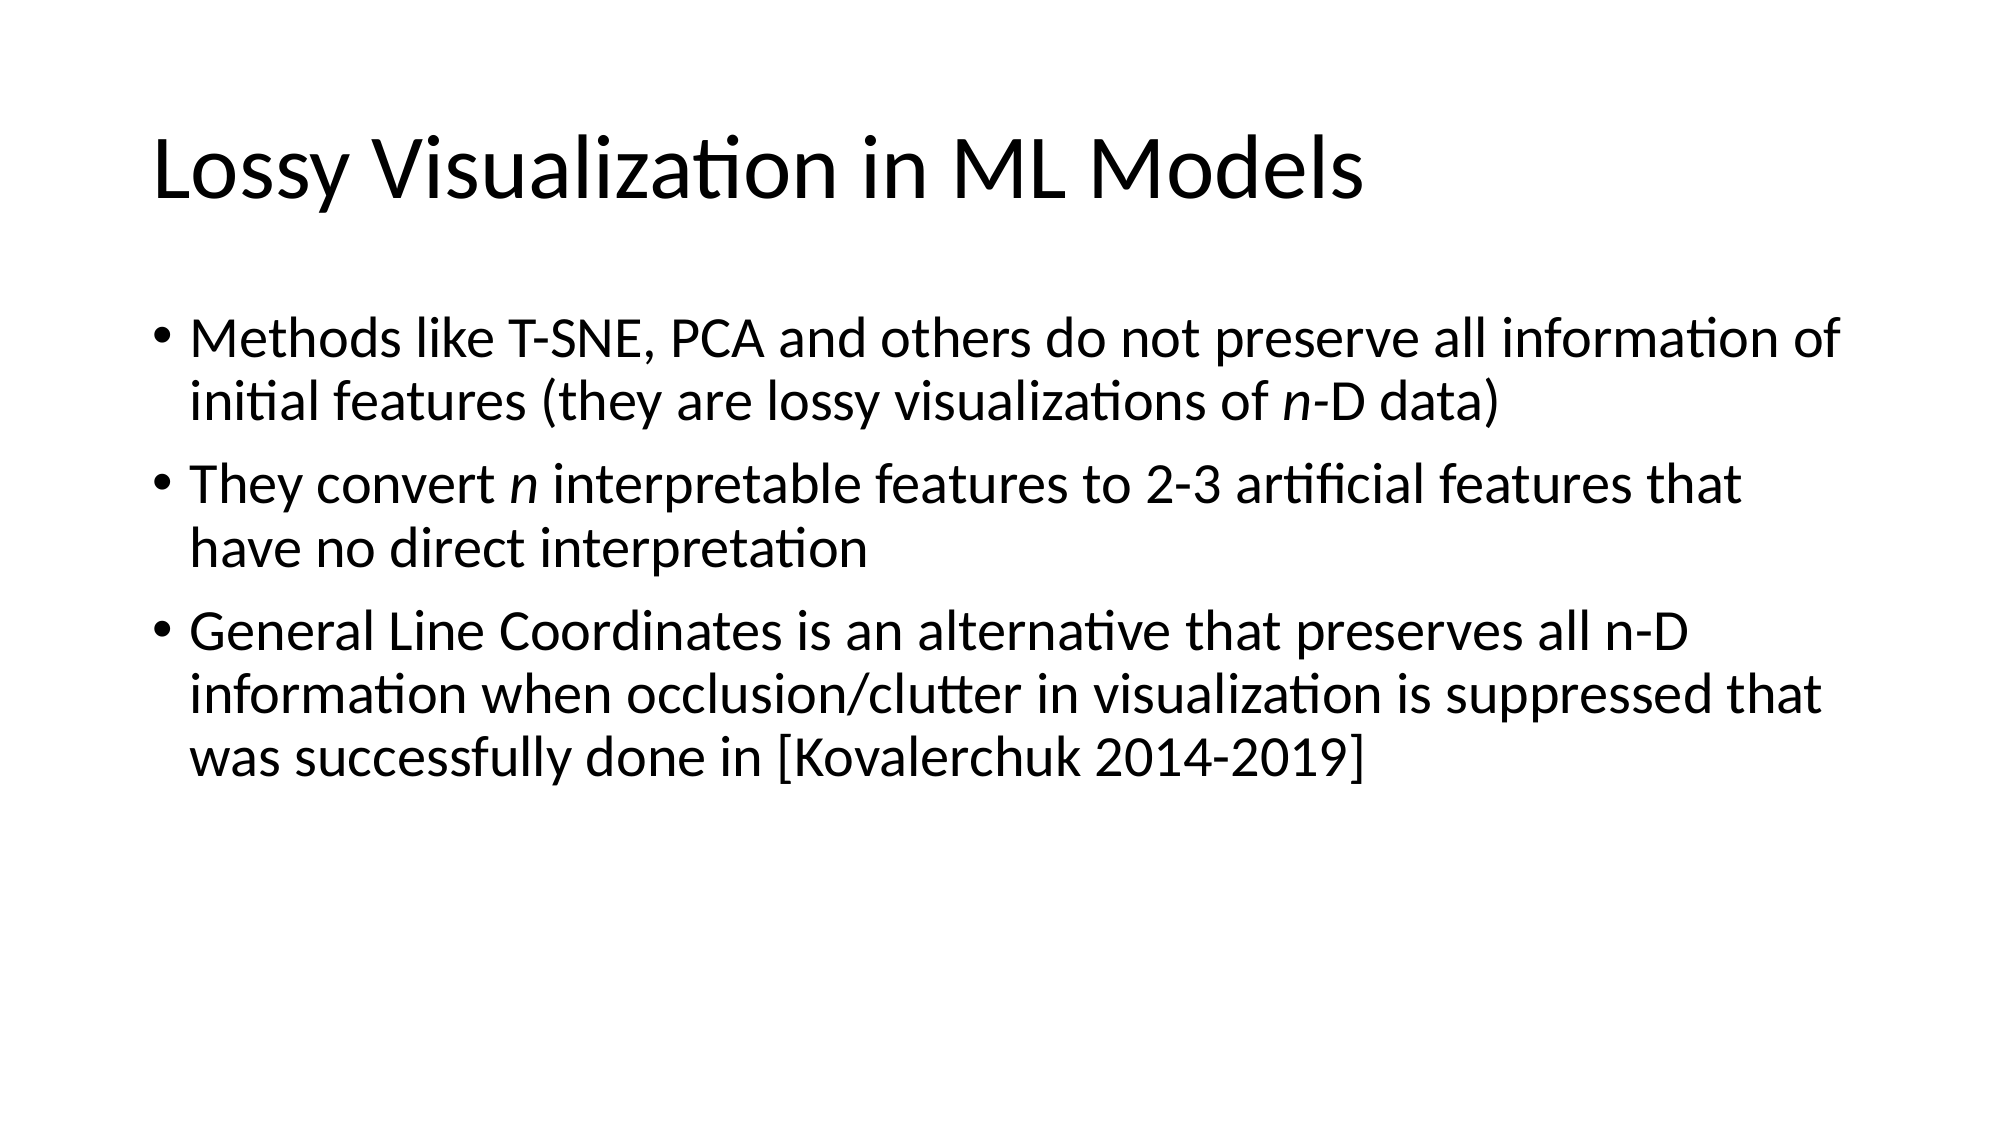

# Lossy Visualization in ML Models
Methods like T-SNE, PCA and others do not preserve all information of initial features (they are lossy visualizations of n-D data)
They convert n interpretable features to 2-3 artificial features that have no direct interpretation
General Line Coordinates is an alternative that preserves all n-D  information when occlusion/clutter in visualization is suppressed that was successfully done in [Kovalerchuk 2014-2019]